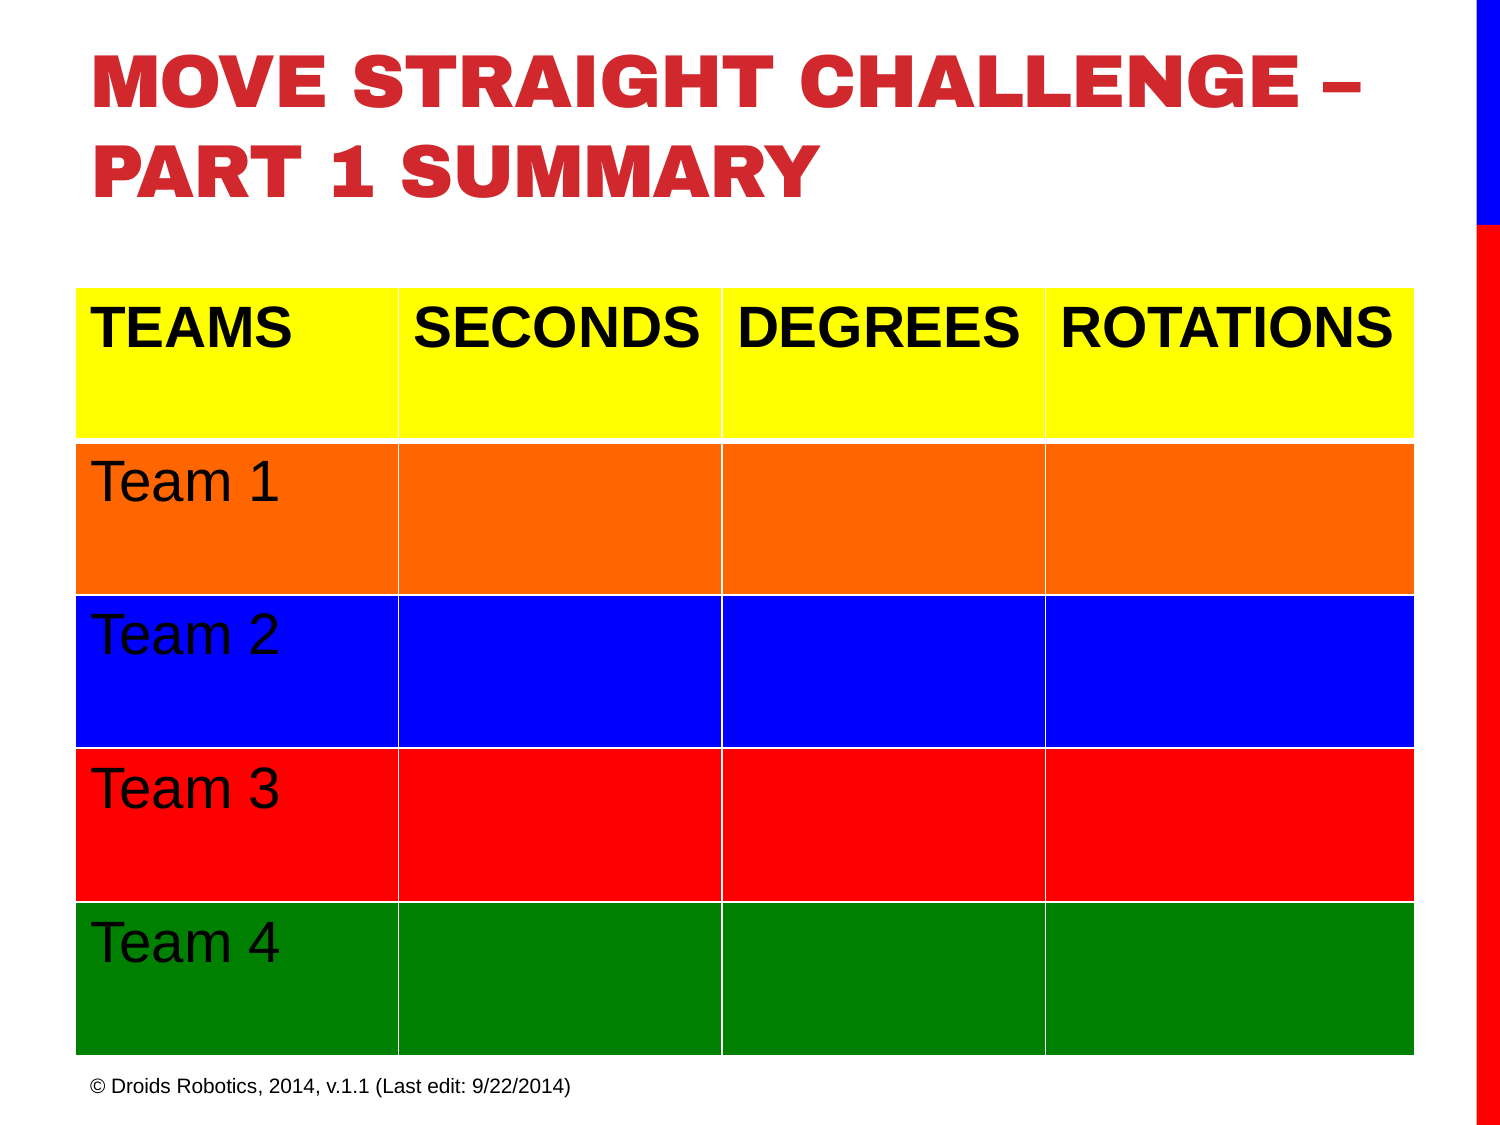

# MOVE STRAIGHT CHALLENGE – PART 1 SUMMARY
| TEAMS | SECONDS | DEGREES | ROTATIONS |
| --- | --- | --- | --- |
| Team 1 |  |  |  |
| Team 2 |  |  |  |
| Team 3 |  |  |  |
| Team 4 |  |  |  |
© Droids Robotics, 2014, v.1.1 (Last edit: 9/22/2014)